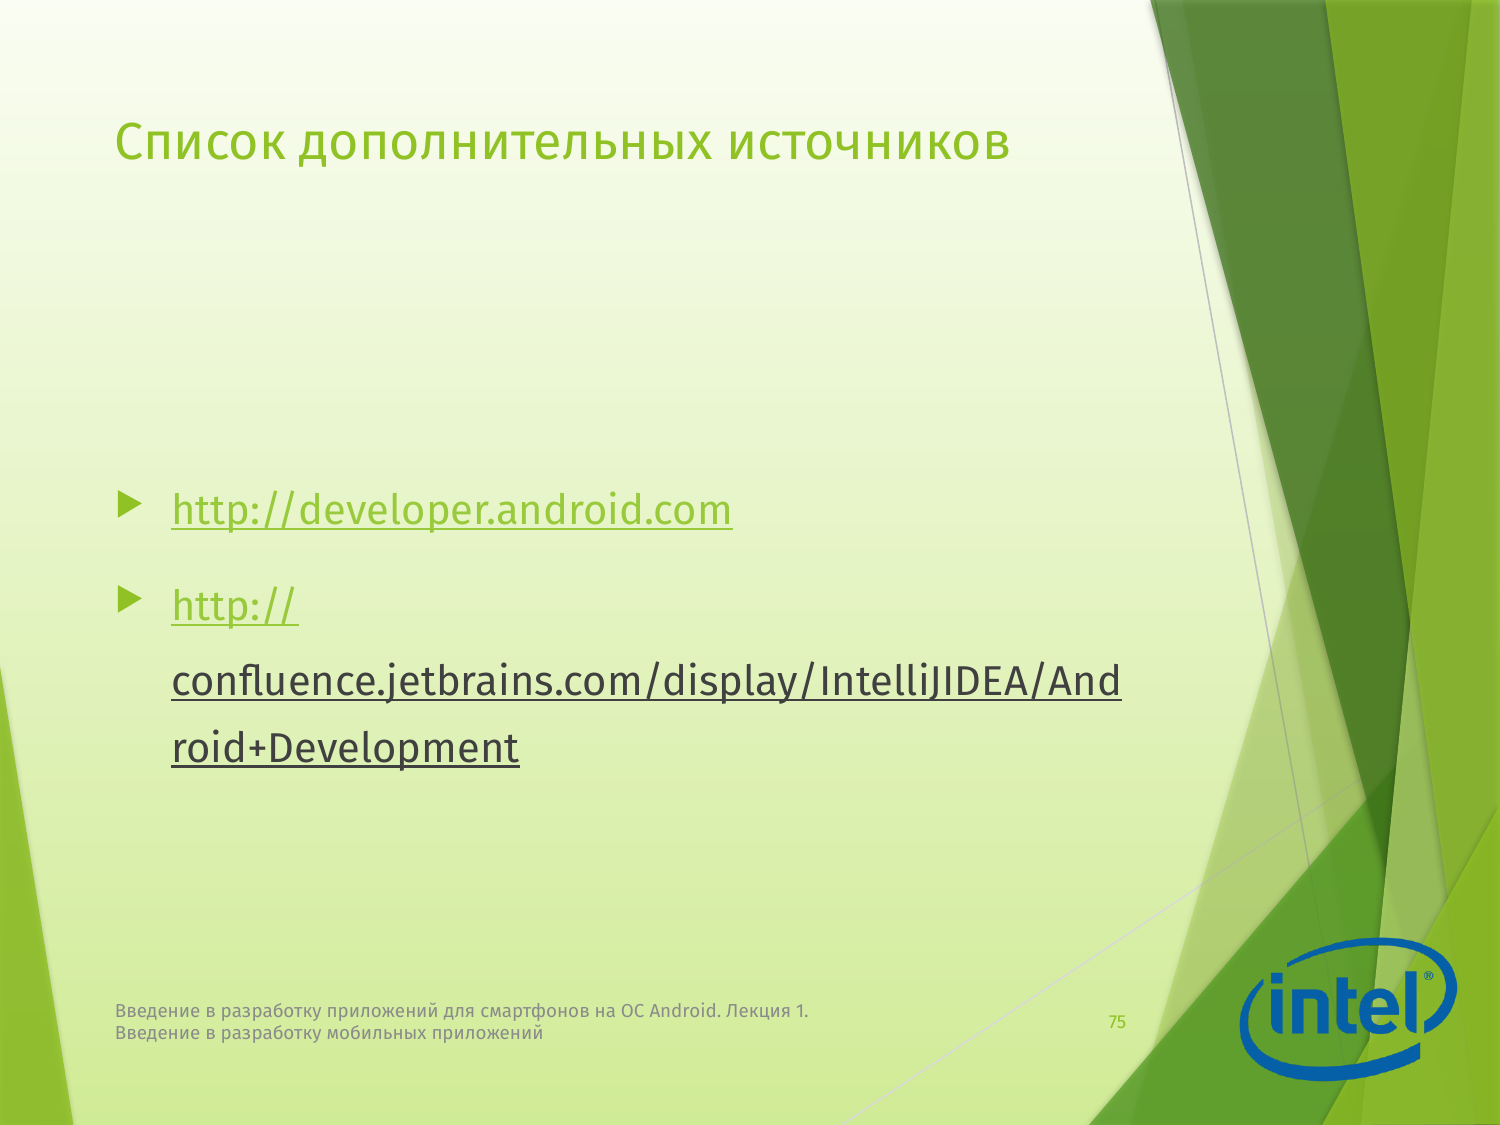

# Список дополнительных источников
http://developer.android.com
http://confluence.jetbrains.com/display/IntelliJIDEA/Android+Development
Введение в разработку приложений для смартфонов на ОС Android. Лекция 1. Введение в разработку мобильных приложений
75